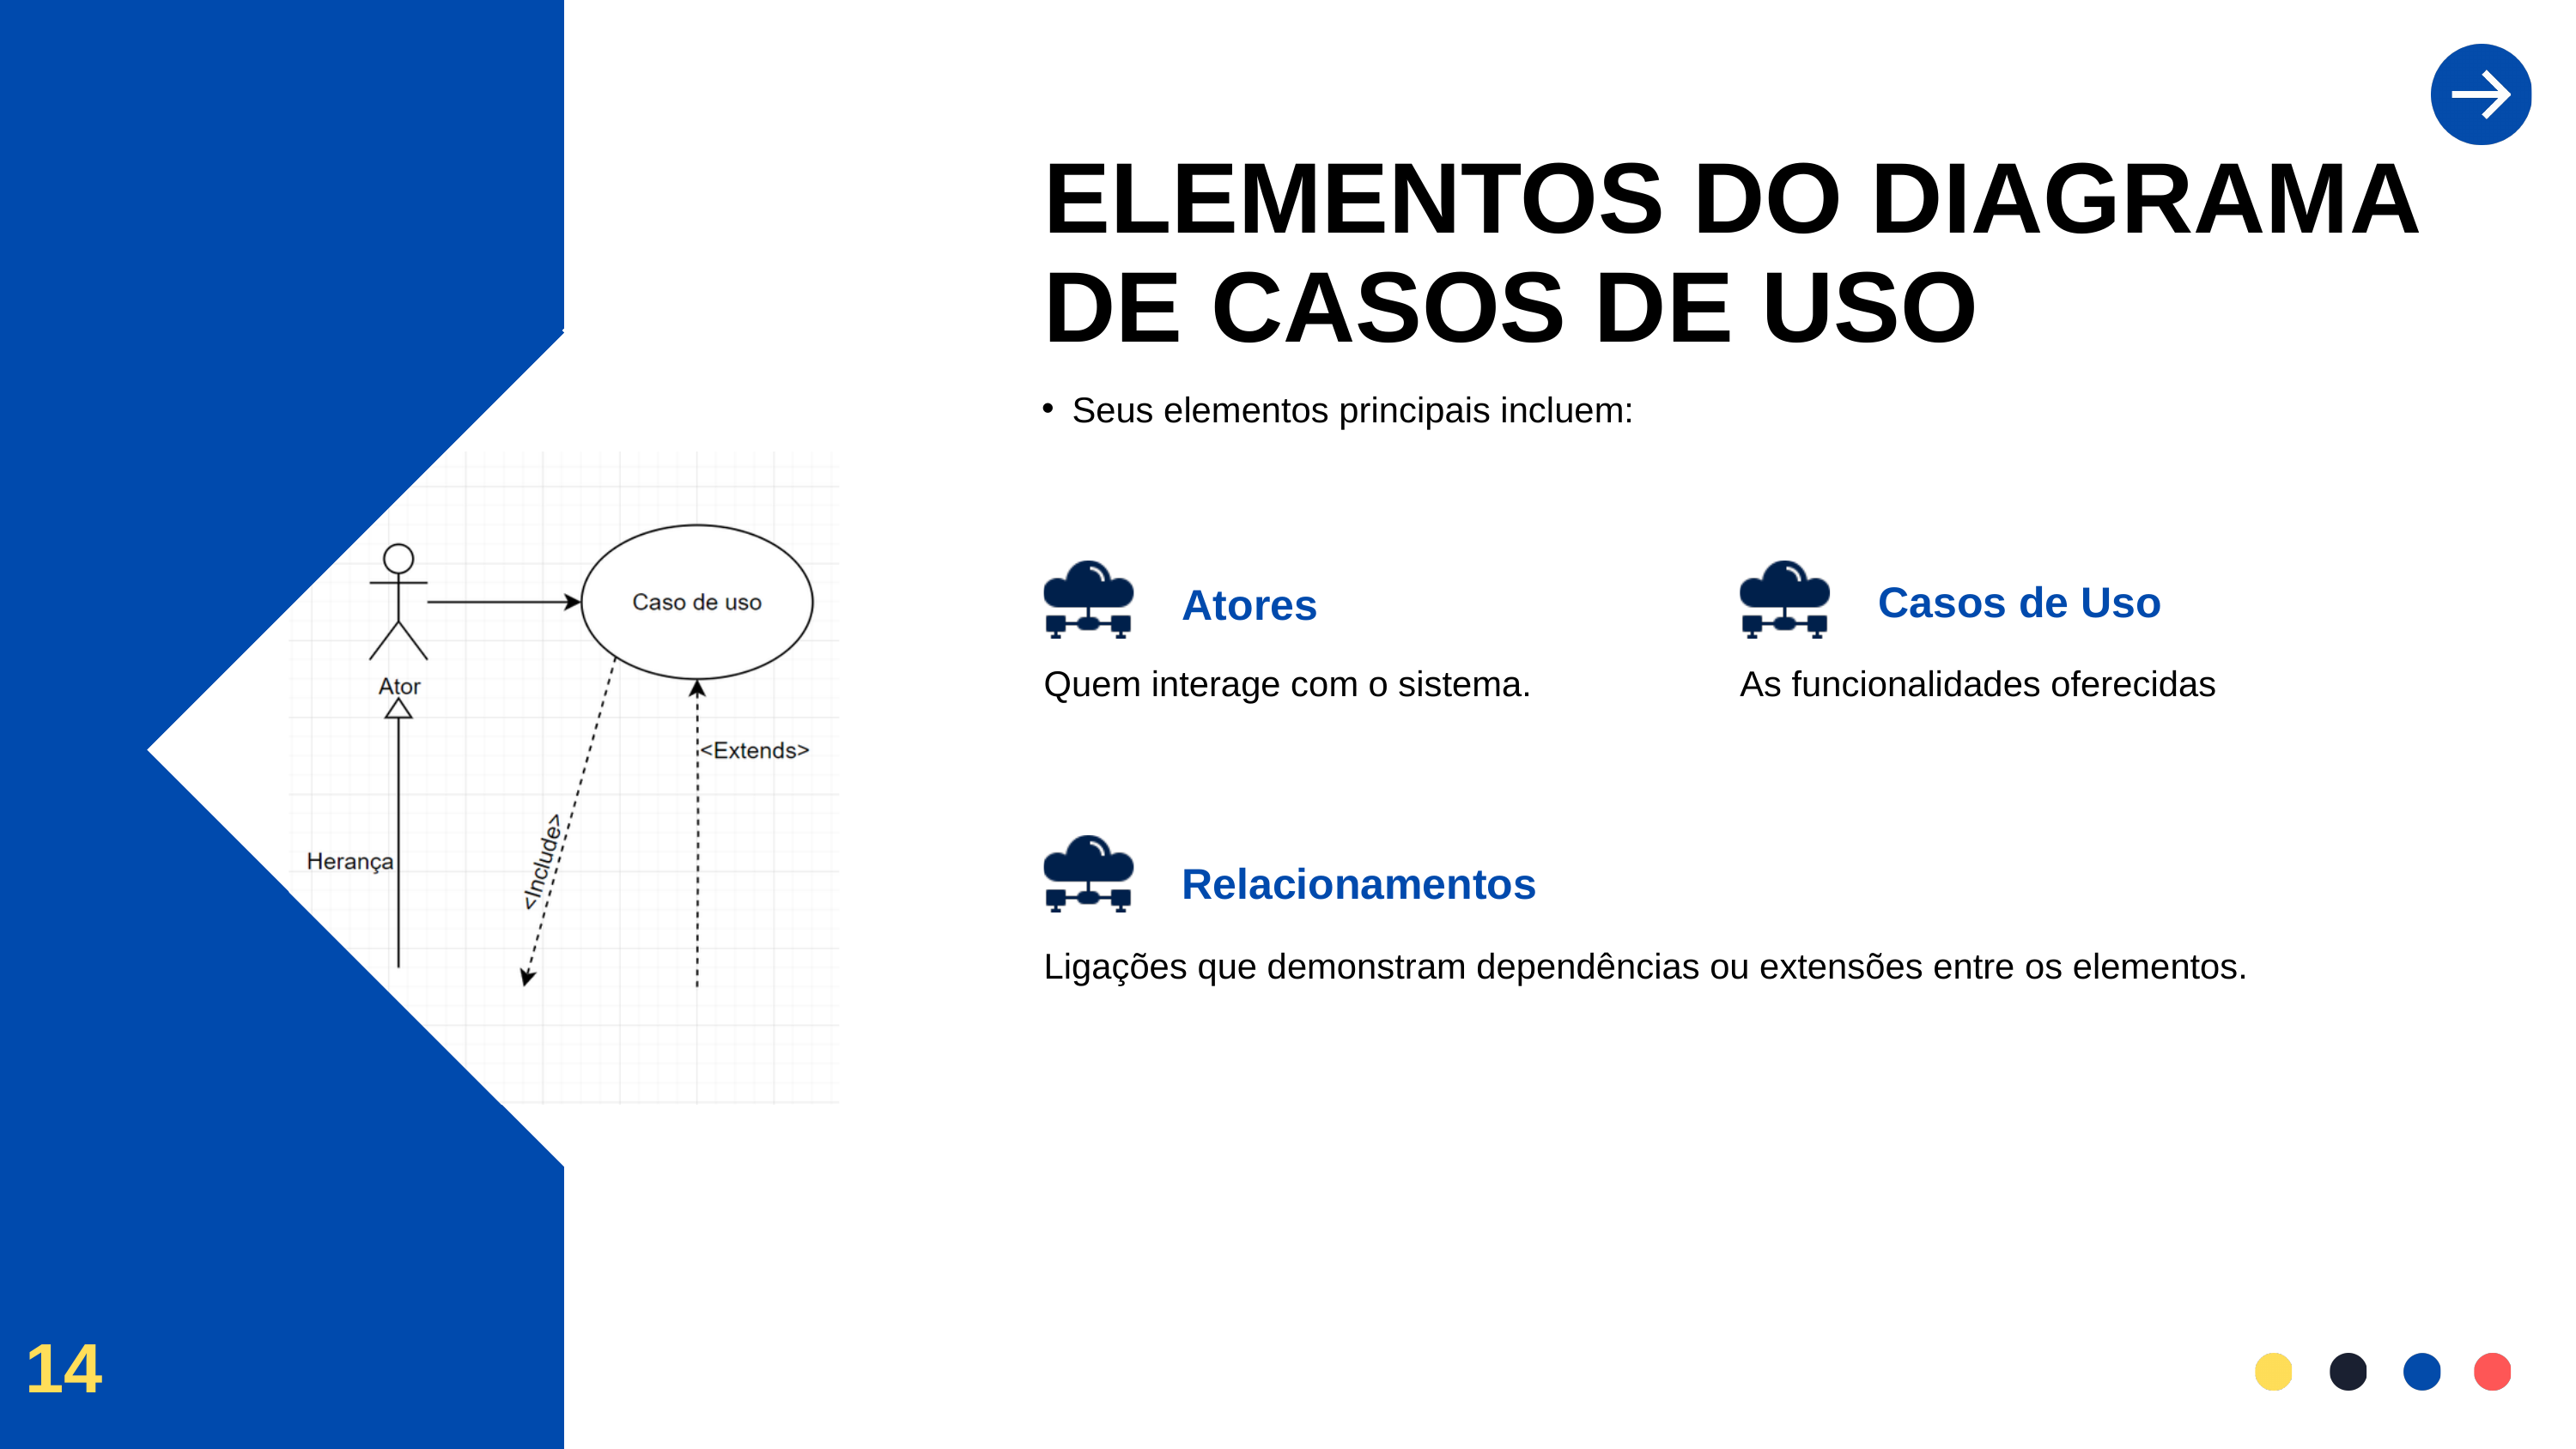

ELEMENTOS DO DIAGRAMA DE CASOS DE USO

Seus elementos principais incluem:

Casos de Uso
Atores
Quem interage com o sistema.
As funcionalidades oferecidas

Relacionamentos
Ligações que demonstram dependências ou extensões entre os elementos.

14